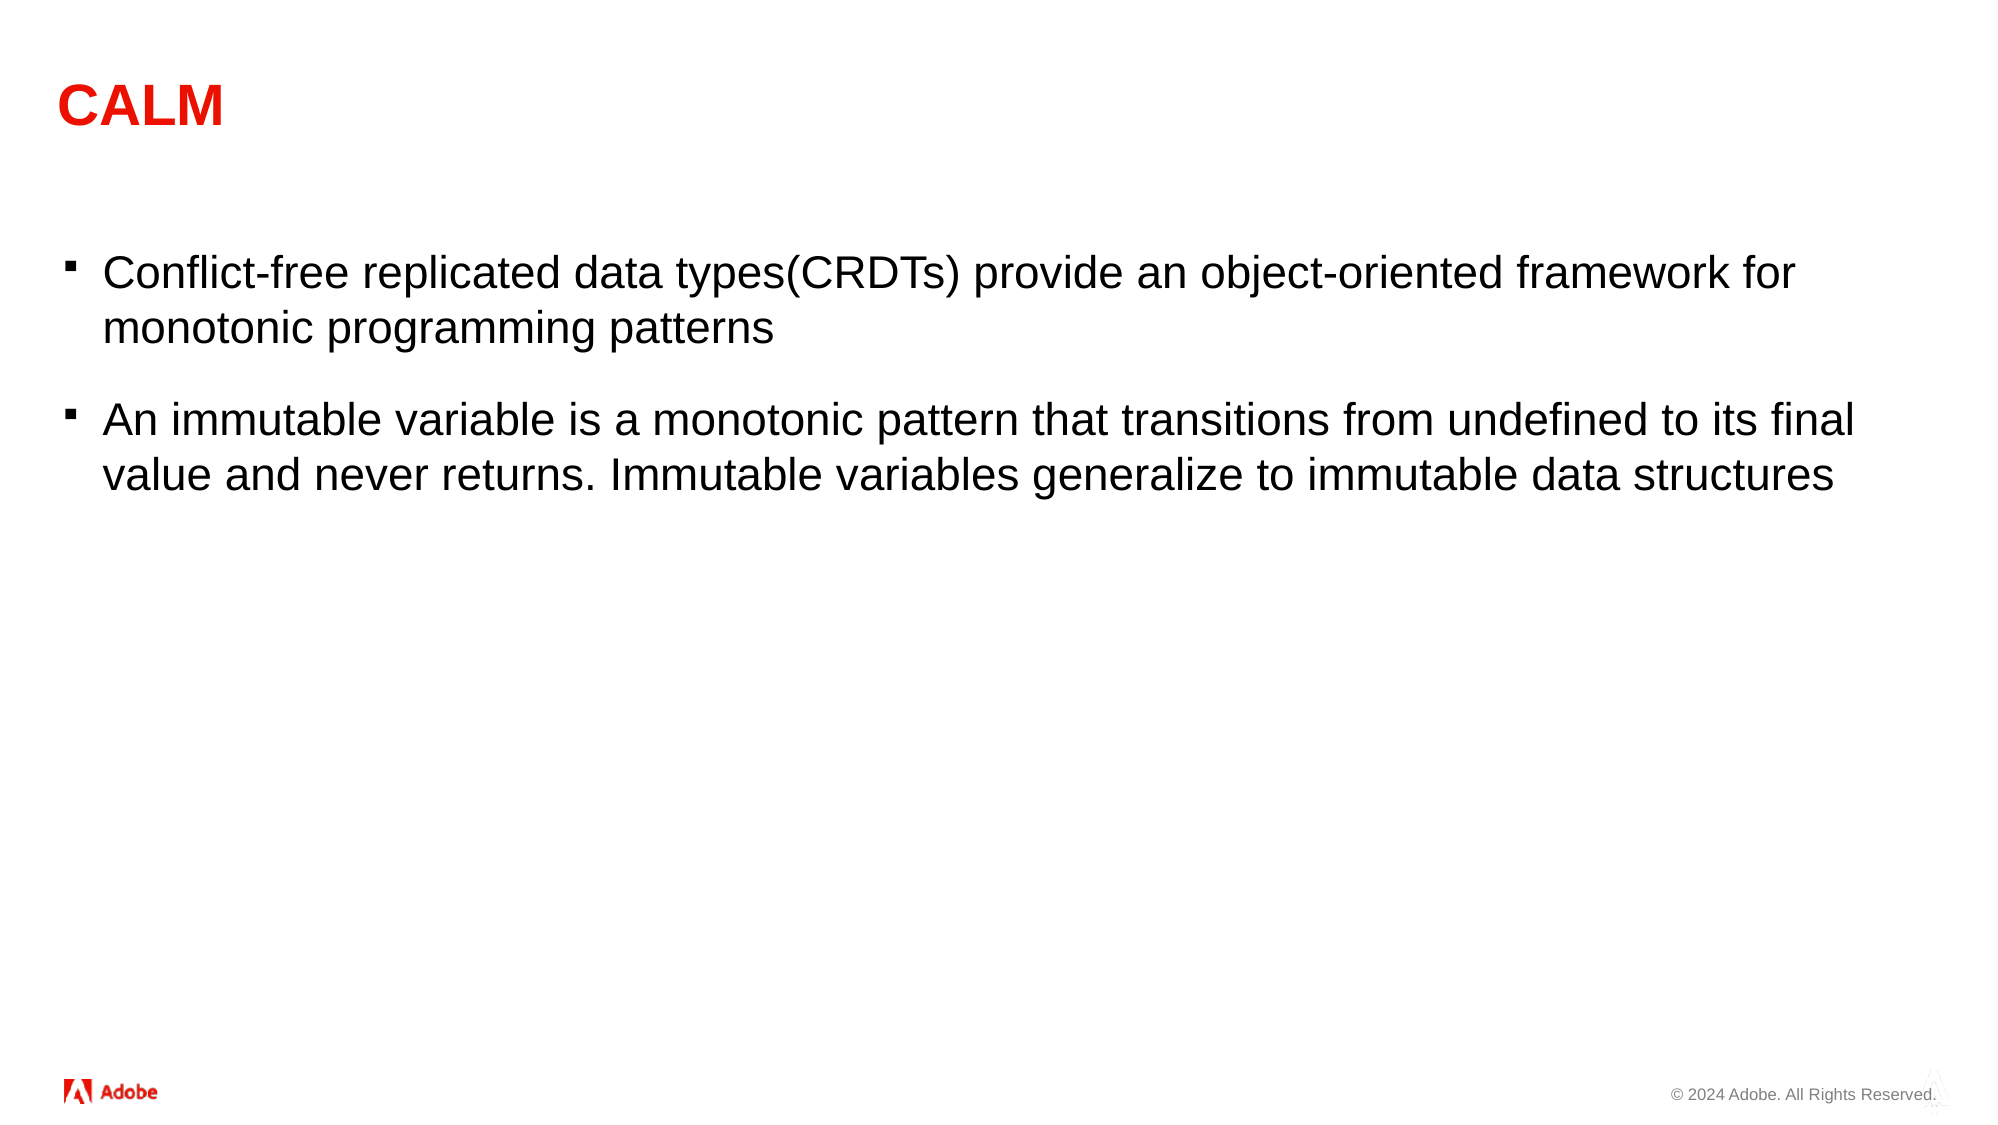

# CALM
Conflict-free replicated data types(CRDTs) provide an object-oriented framework for monotonic programming patterns
An immutable variable is a monotonic pattern that transitions from undefined to its final value and never returns. Immutable variables generalize to immutable data structures
45